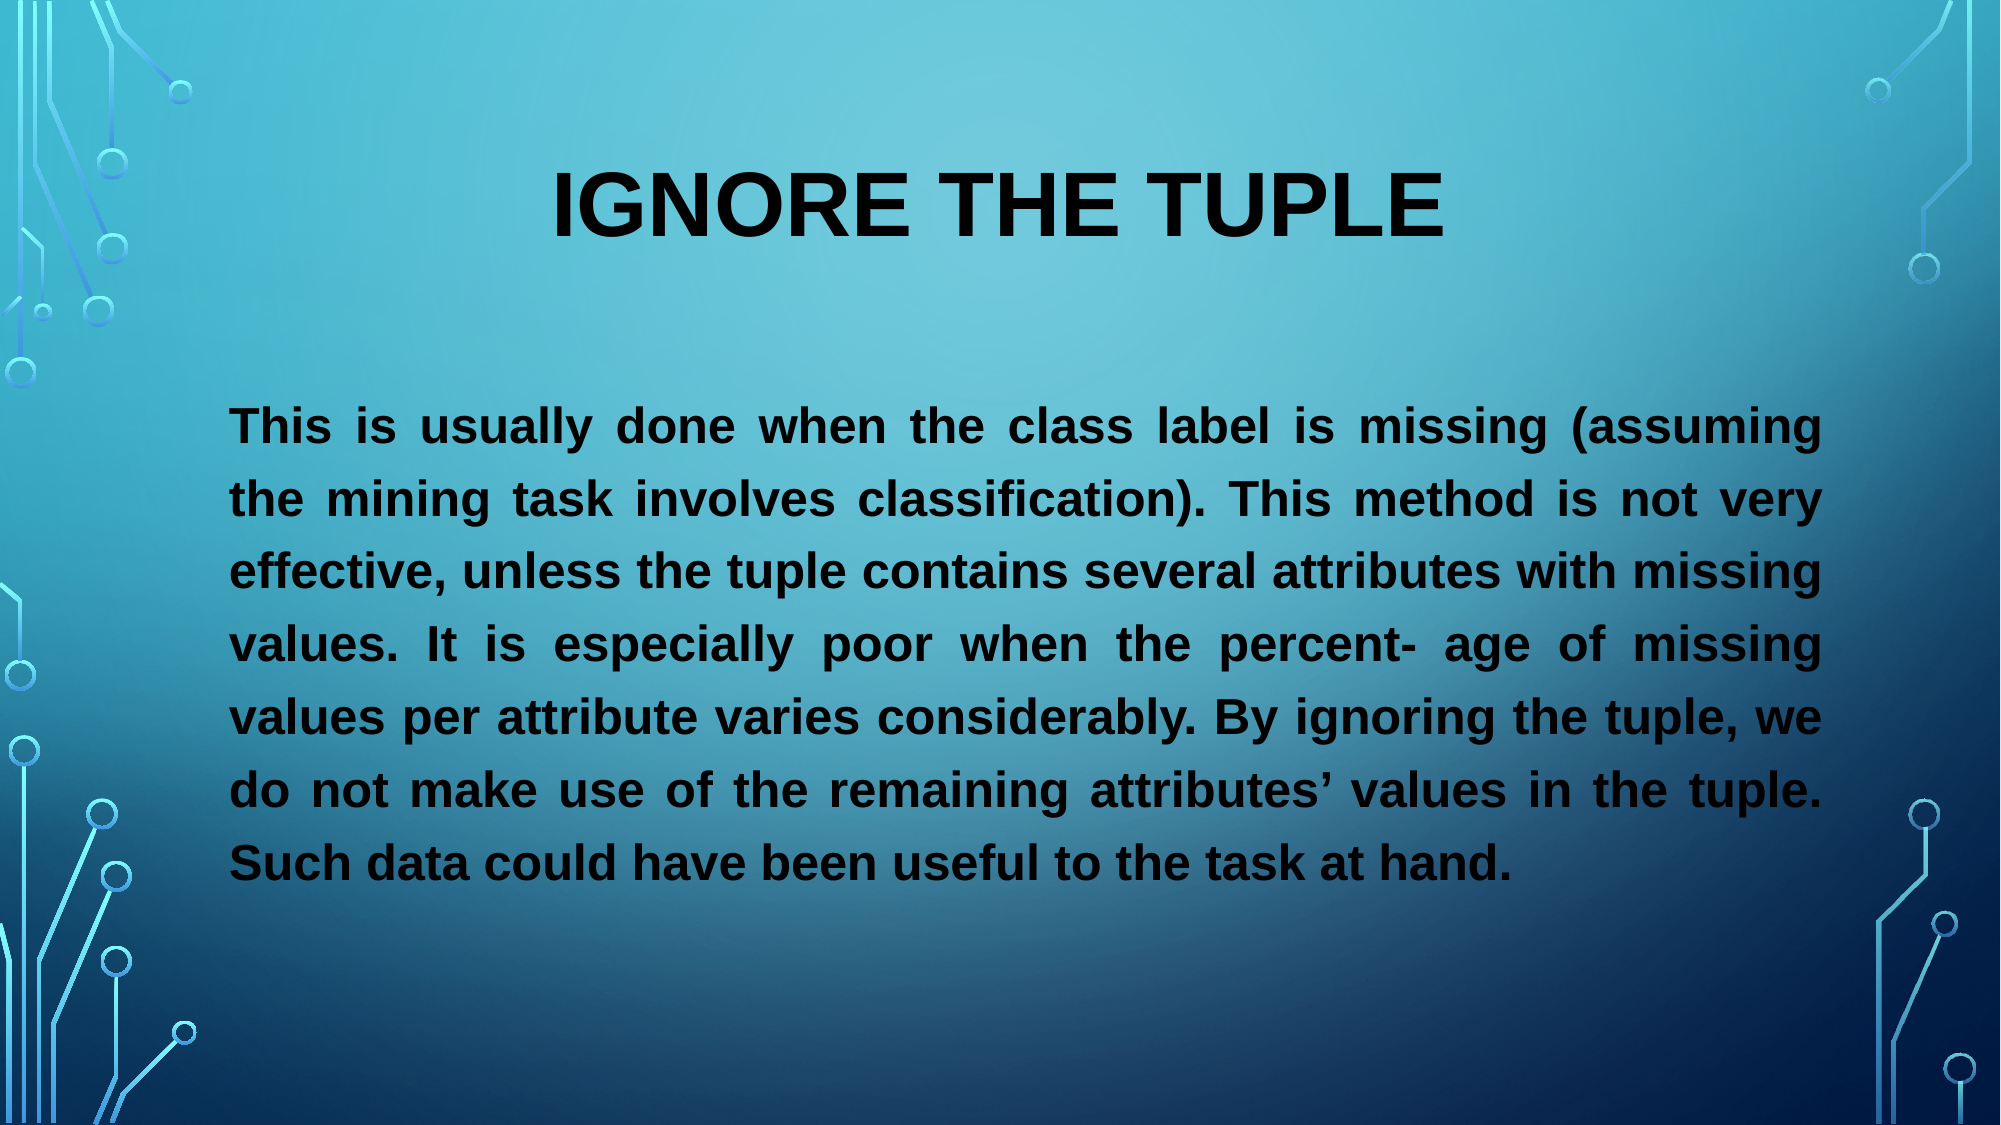

IGNORE THE TUPLE
This is usually done when the class label is missing (assuming the mining task involves classification). This method is not very effective, unless the tuple contains several attributes with missing values. It is especially poor when the percent- age of missing values per attribute varies considerably. By ignoring the tuple, we do not make use of the remaining attributes’ values in the tuple. Such data could have been useful to the task at hand.